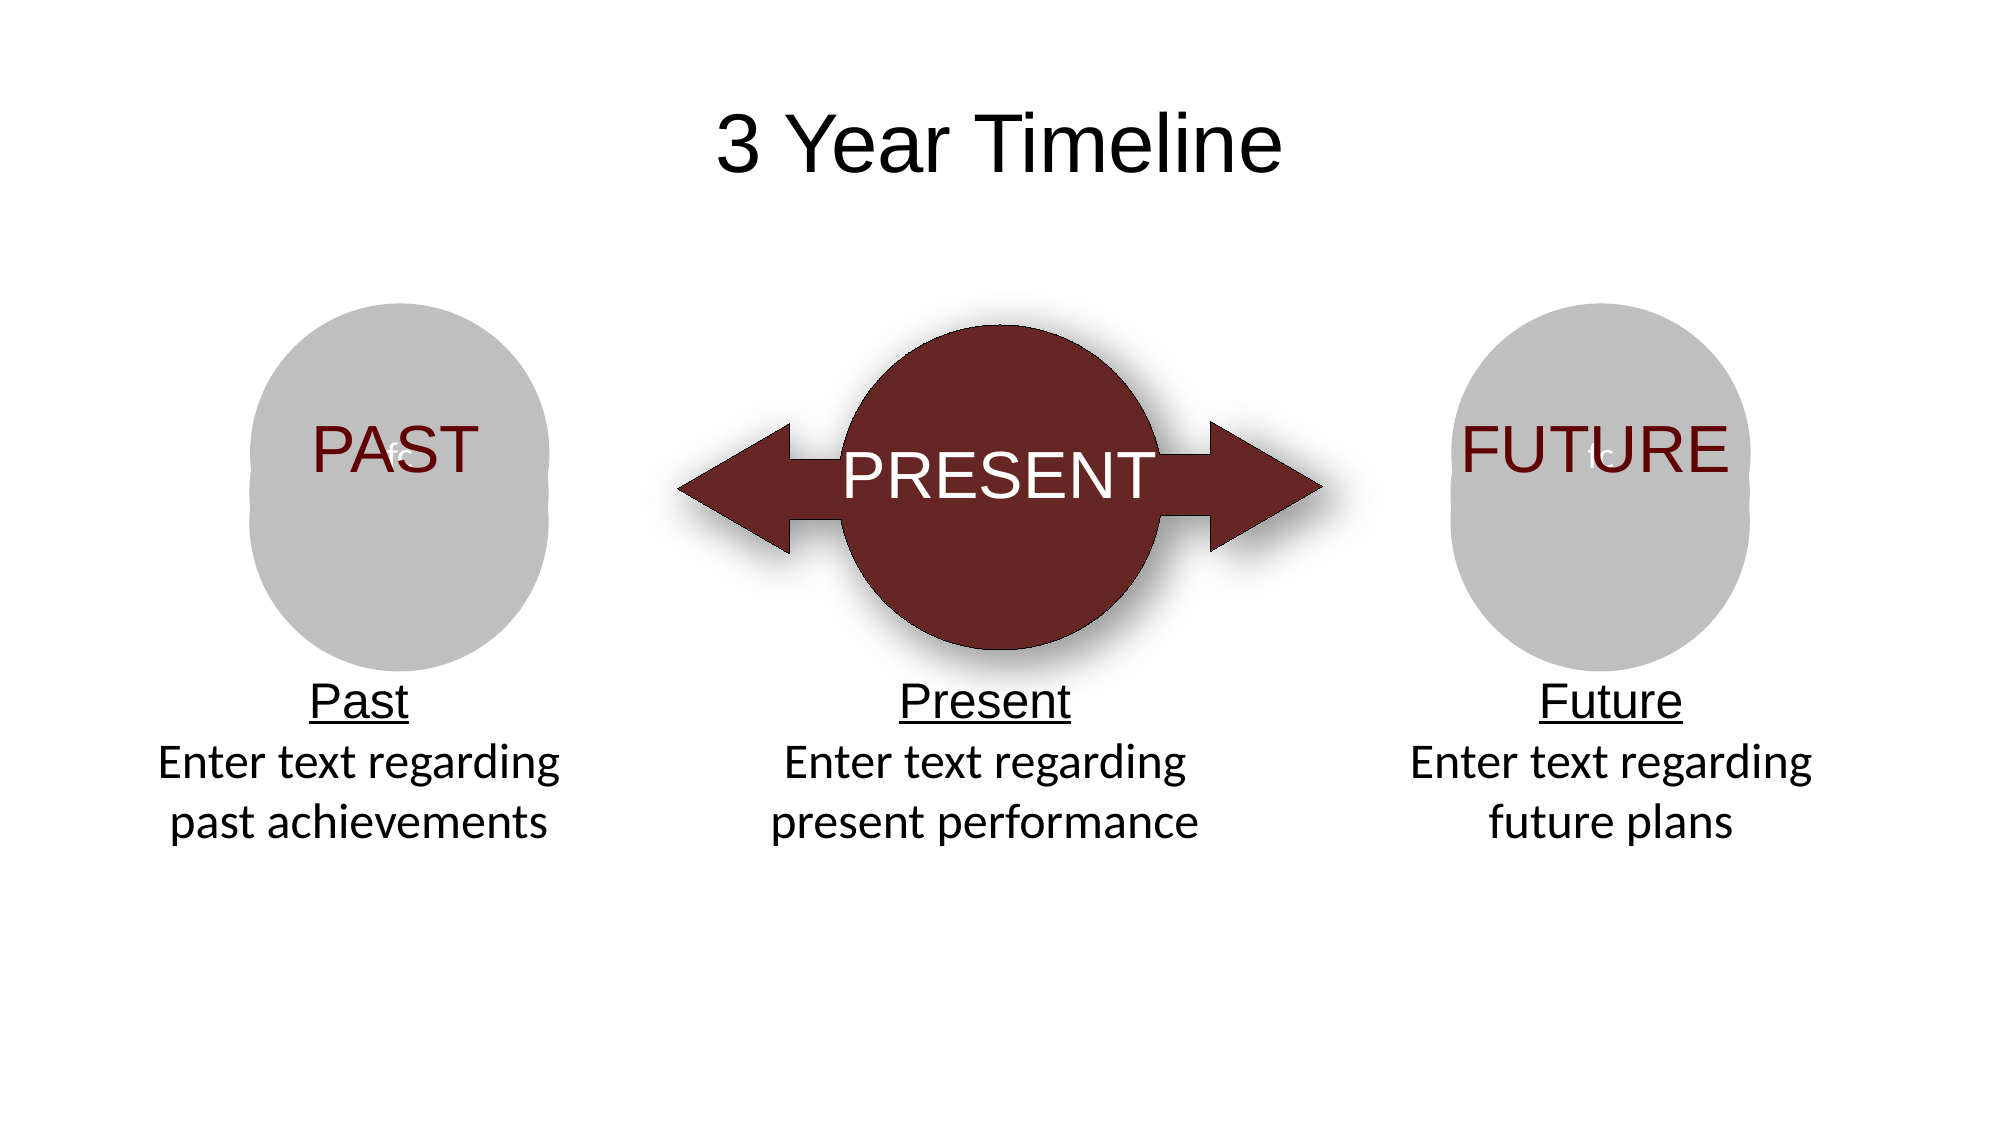

# 3 Year Timeline
fc
fc
fc
fc
fc
fc

past
future
present
Past
Enter text regarding past achievements
Present
Enter text regarding present performance
Future
Enter text regarding future plans